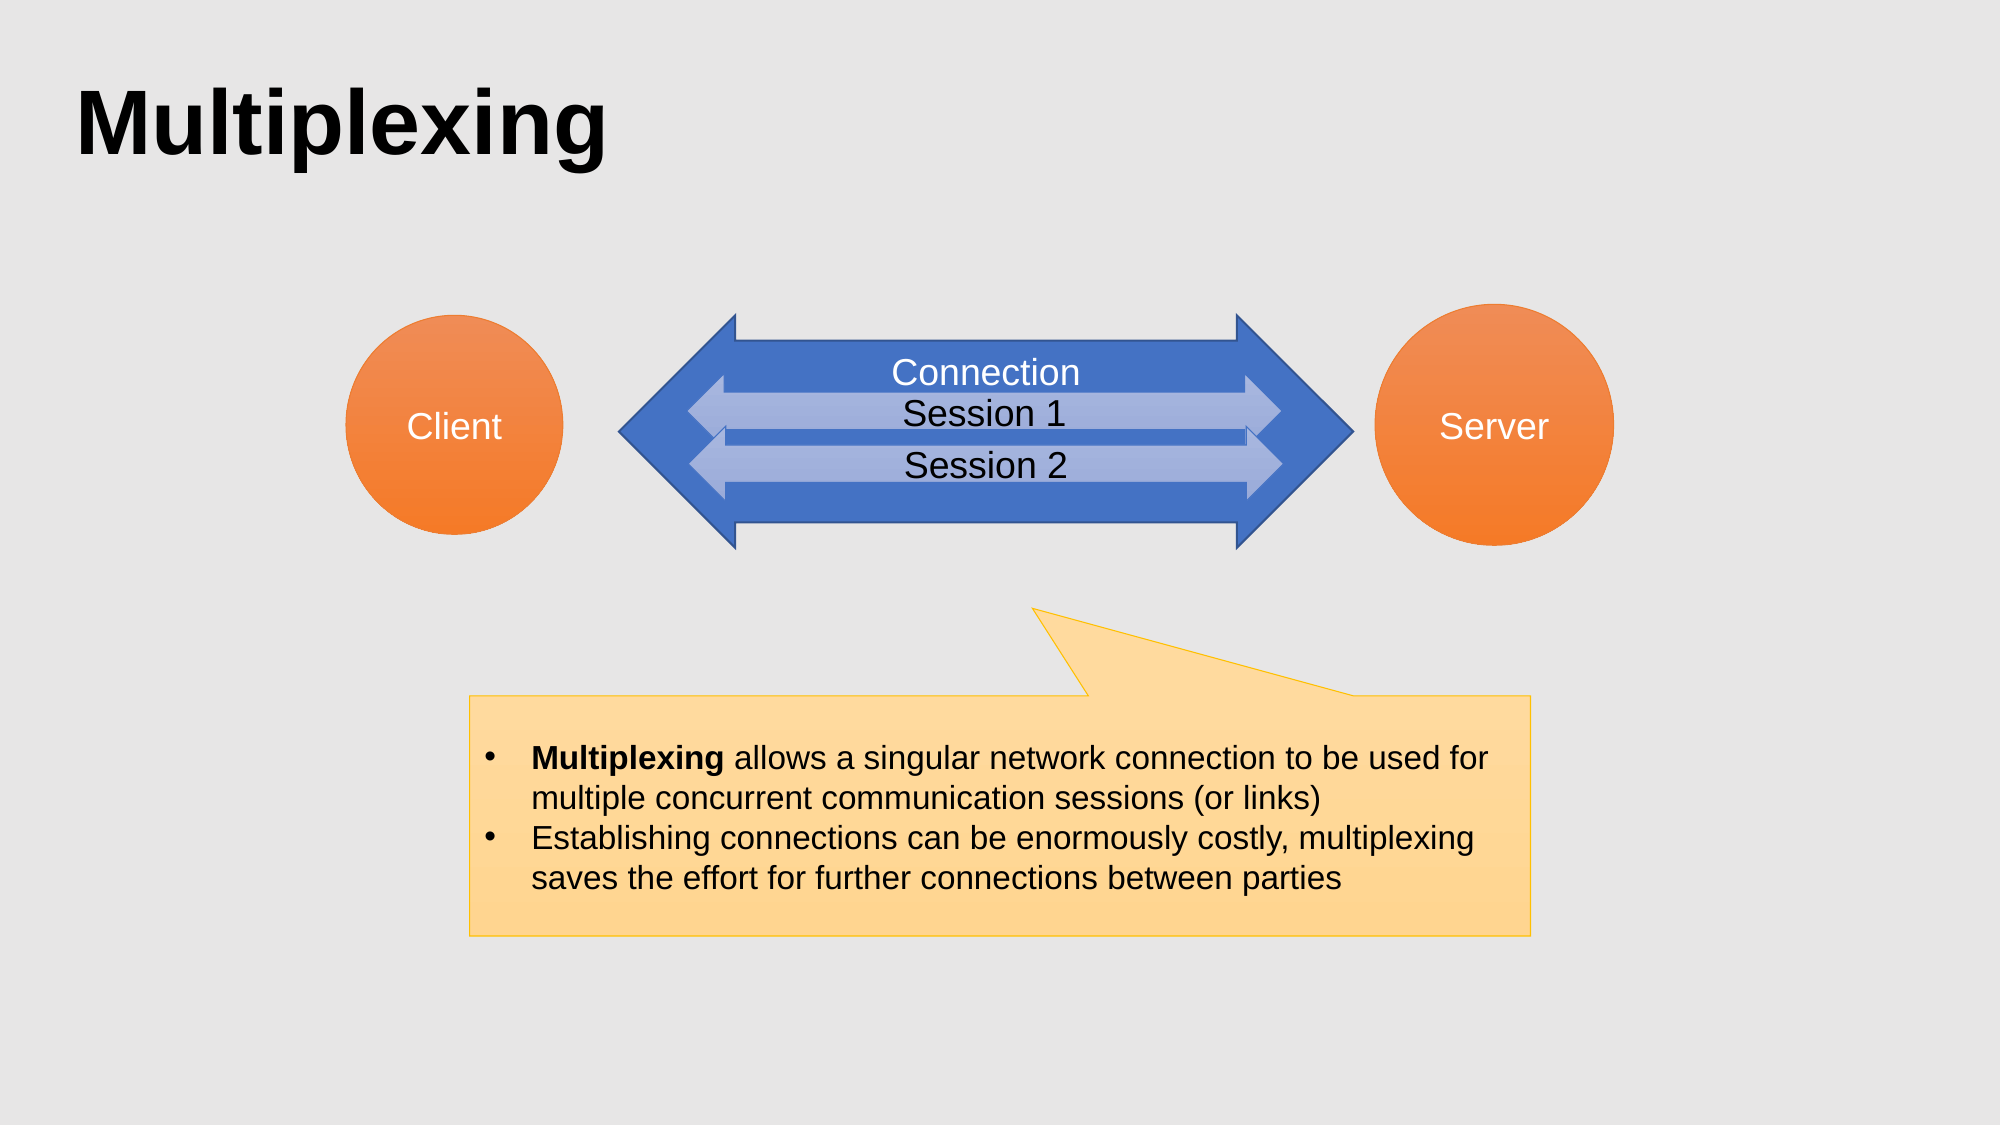

# Multiplexing
Server
Client
Connection
Session 1
Session 2
Multiplexing allows a singular network connection to be used for multiple concurrent communication sessions (or links)
Establishing connections can be enormously costly, multiplexing saves the effort for further connections between parties